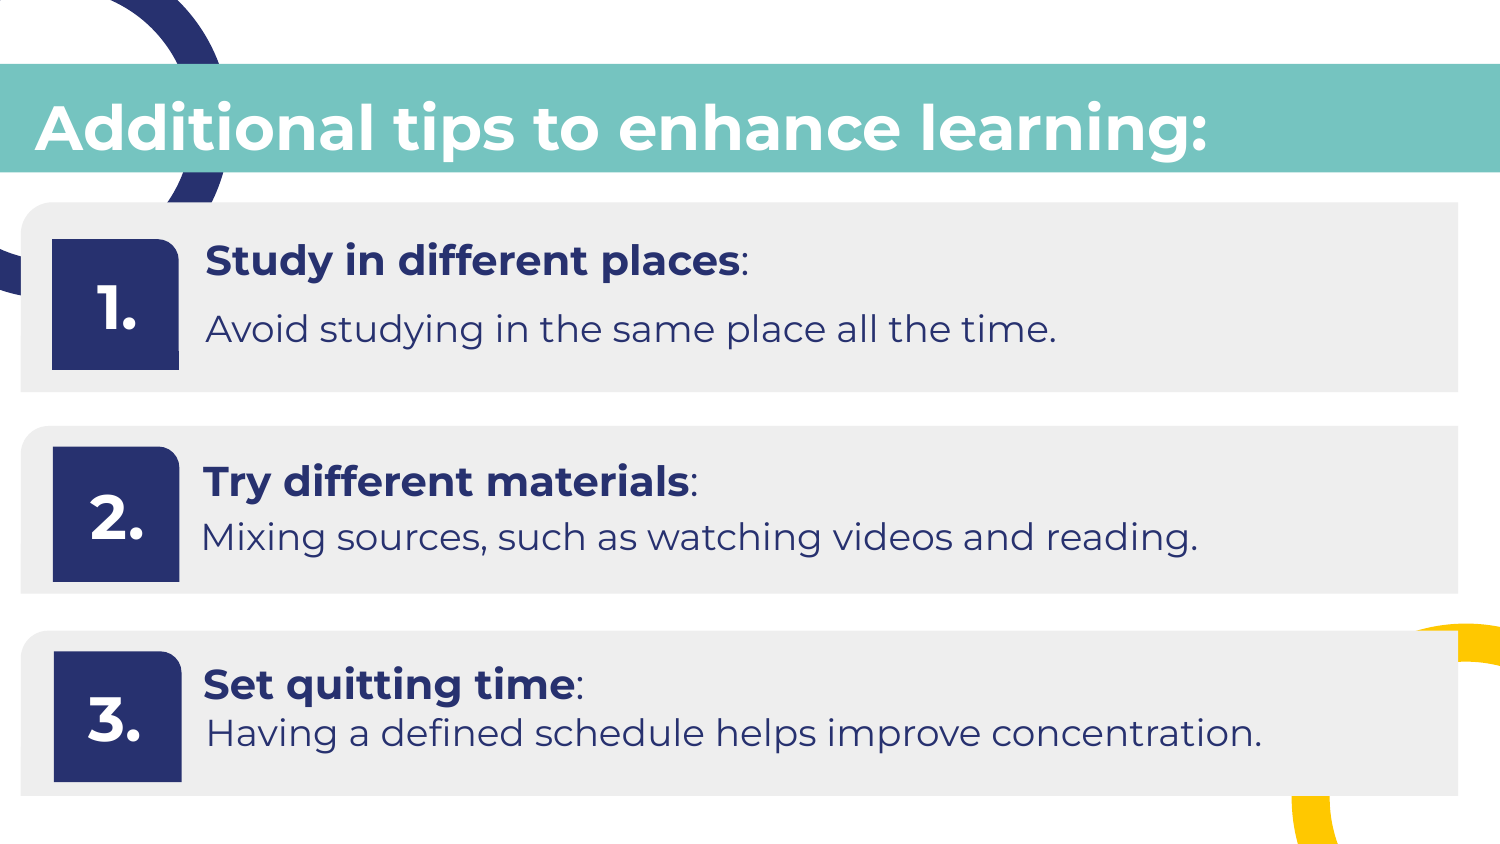

# Additional tips to enhance learning:

Study in different places:
1.
Avoid studying in the same place all the time.

Try different materials:
2.
Mixing sources, such as watching videos and reading.
15

Set quitting time:
3.
Having a defined schedule helps improve concentration.